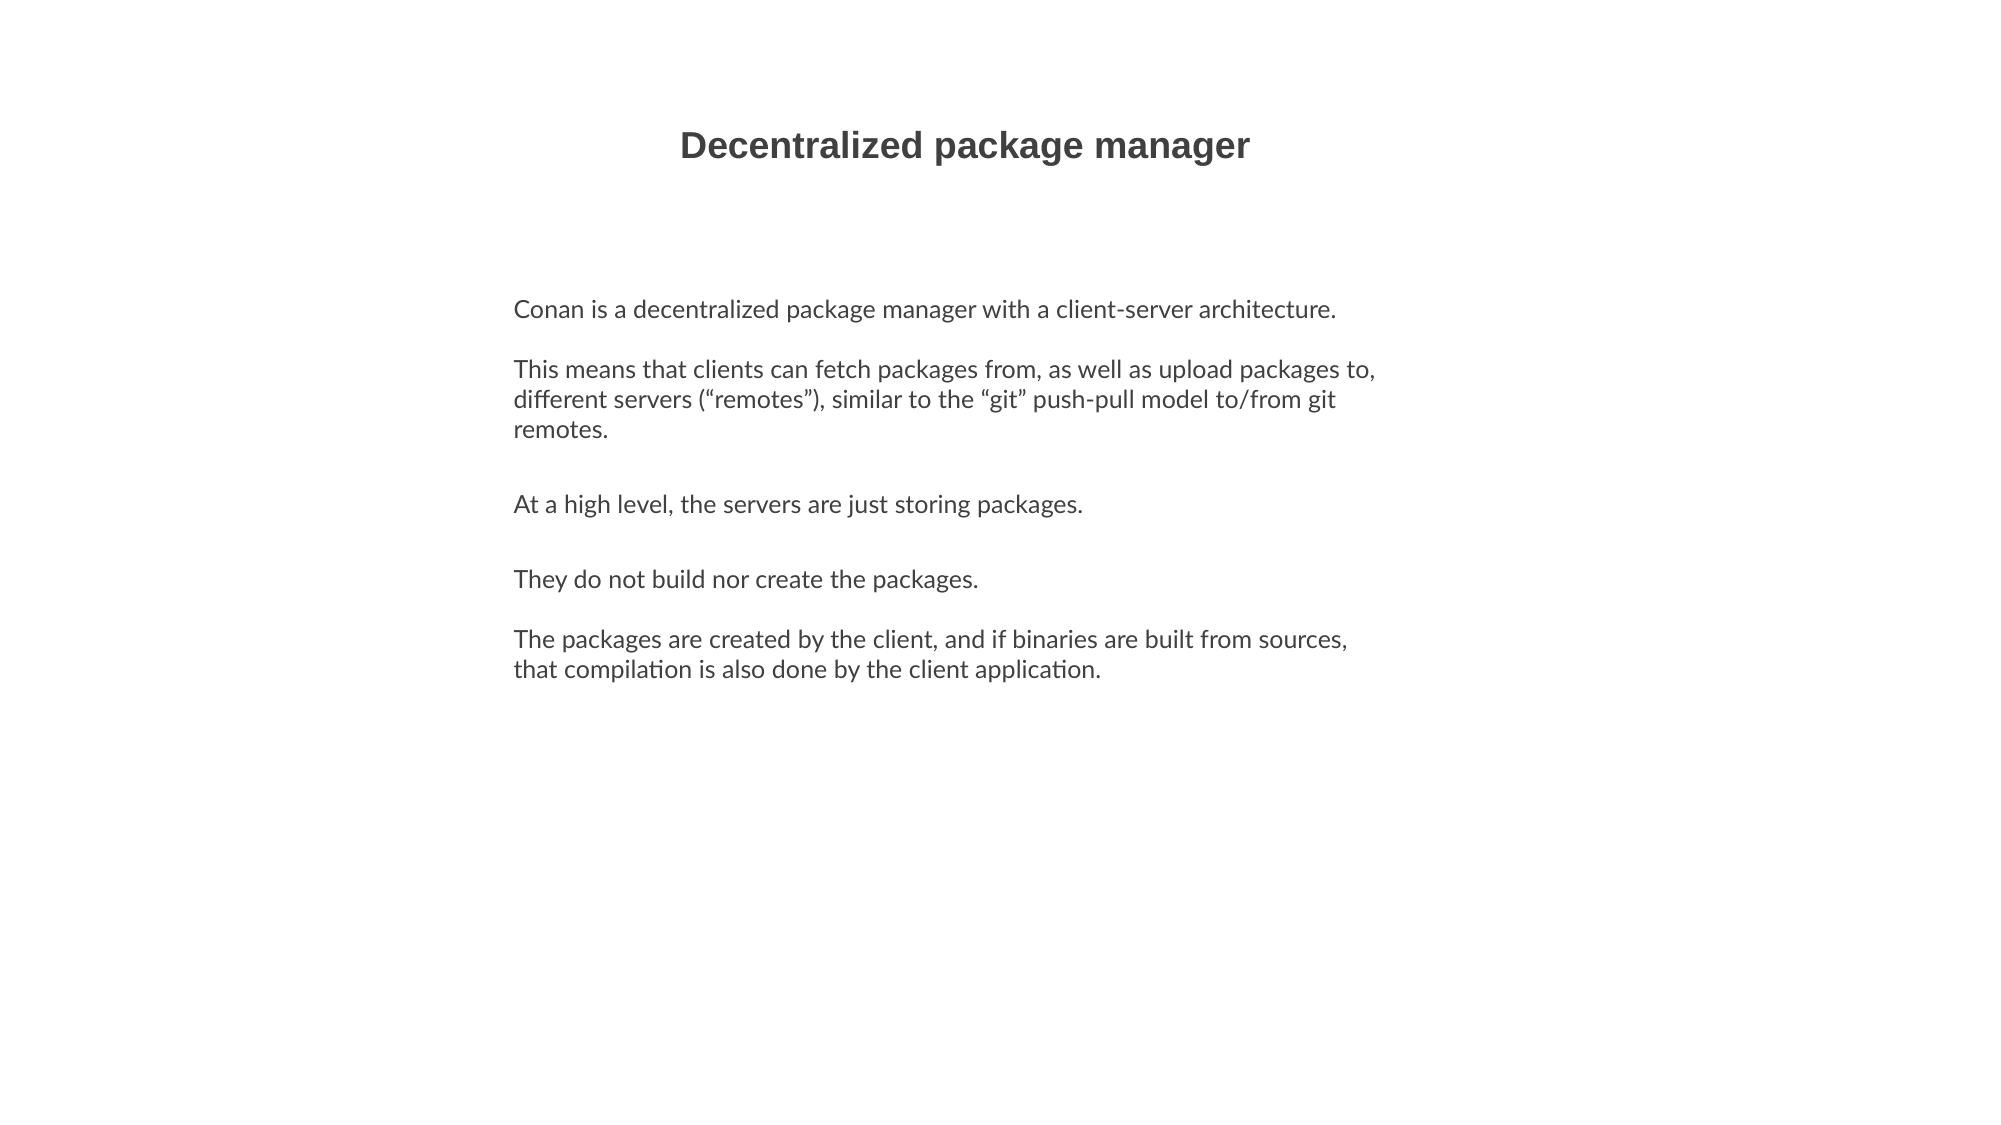

Decentralized package manager
Conan is a decentralized package manager with a client-server architecture.

This means that clients can fetch packages from, as well as upload packages to, different servers (“remotes”), similar to the “git” push-pull model to/from git remotes.

At a high level, the servers are just storing packages.

They do not build nor create the packages.

The packages are created by the client, and if binaries are built from sources, that compilation is also done by the client application.